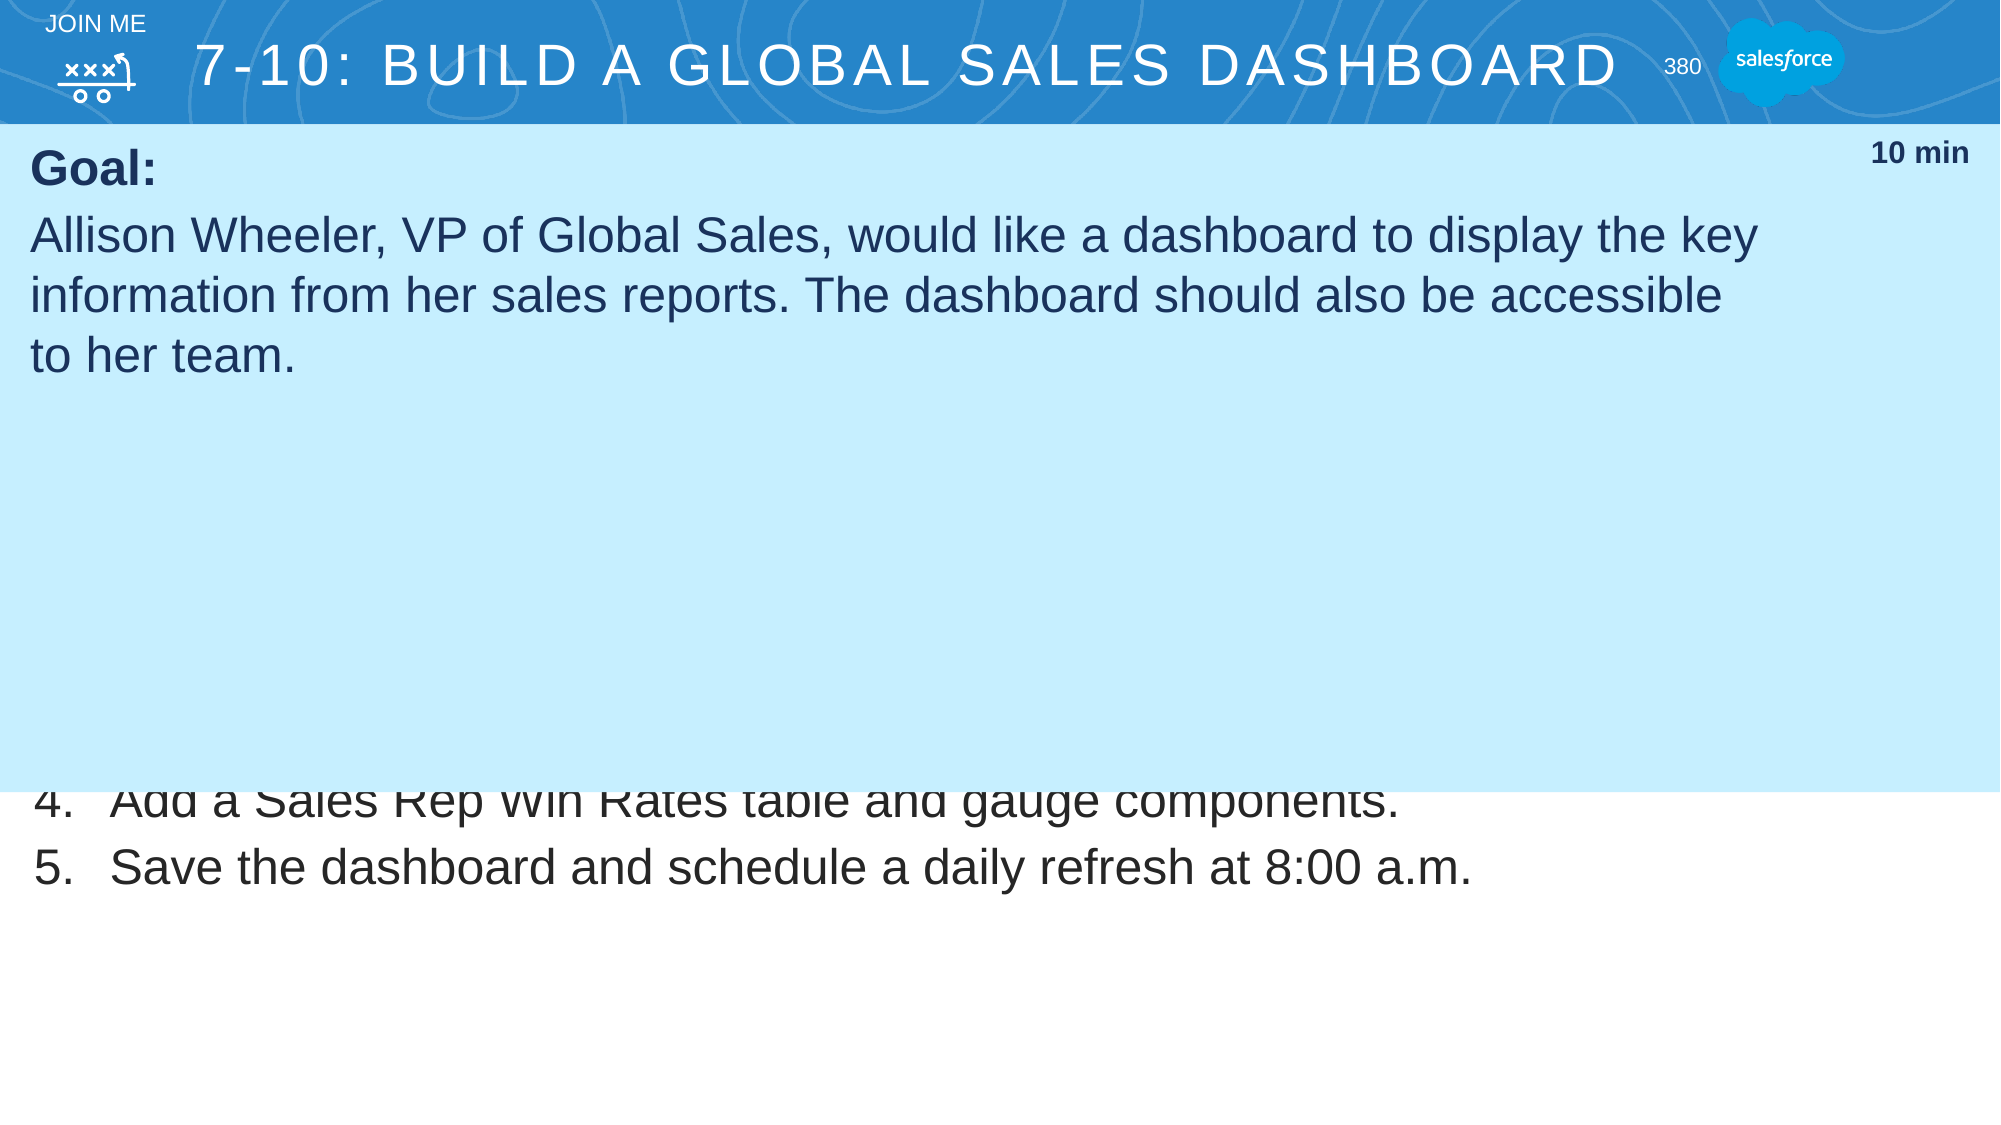

JOIN ME
# 7-10: Build a Global Sales Dashboard
380
Goal:
Allison Wheeler, VP of Global Sales, would like a dashboard to display the key information from her sales reports. The dashboard should also be accessible
to her team.
10 min
Tasks:
Create the Global Sales Dashboard with Allison Wheeler as the running user.
Add a Closed Business YTD gauge component.
Add an Opportunities by Rep chart and metric components.
Add a Sales Rep Win Rates table and gauge components.
Save the dashboard and schedule a daily refresh at 8:00 a.m.